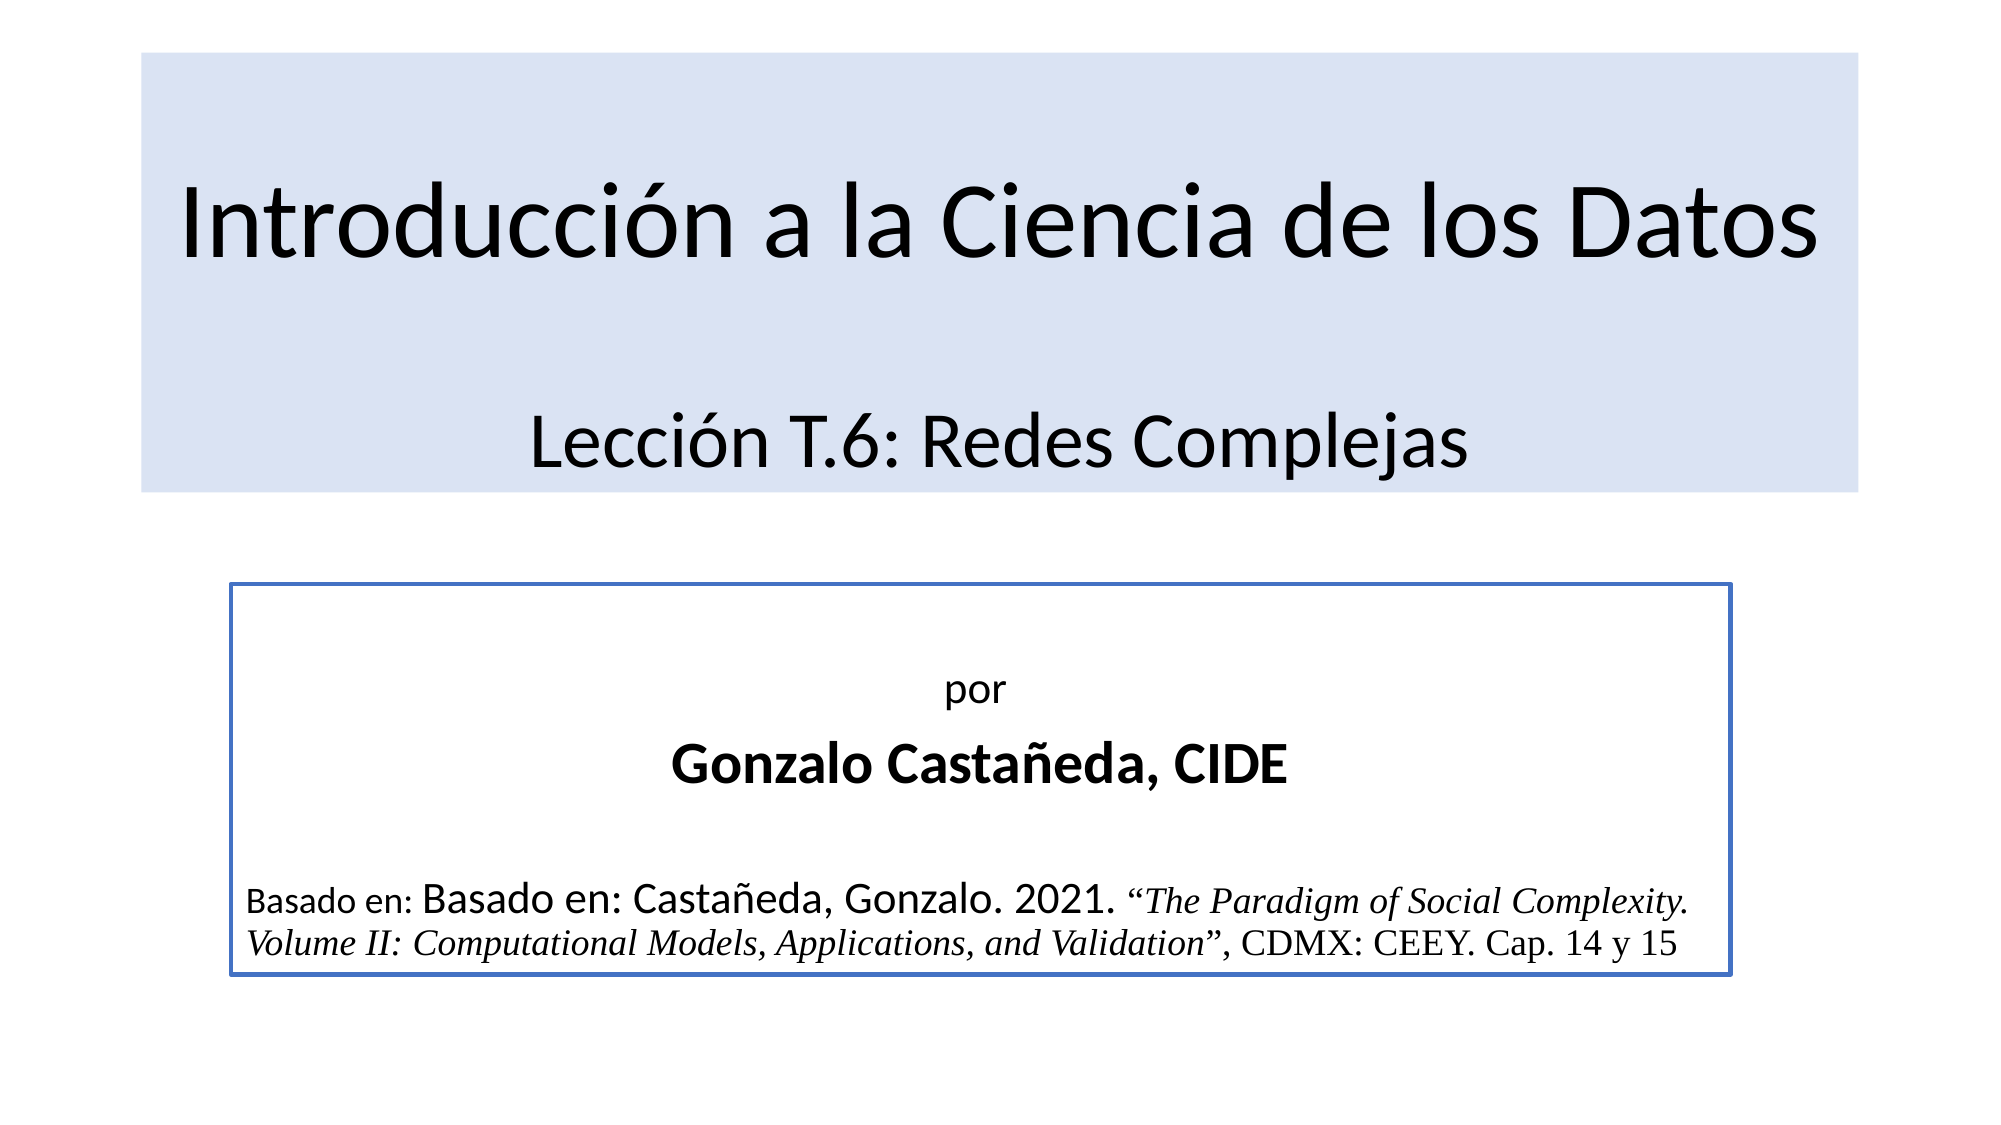

# Introducción a la Ciencia de los Datos Lección T.6: Redes Complejas

por
Gonzalo Castañeda, CIDE

Basado en: Basado en: Castañeda, Gonzalo. 2021. “The Paradigm of Social Complexity. Volume II: Computational Models, Applications, and Validation”, CDMX: CEEY. Cap. 14 y 15